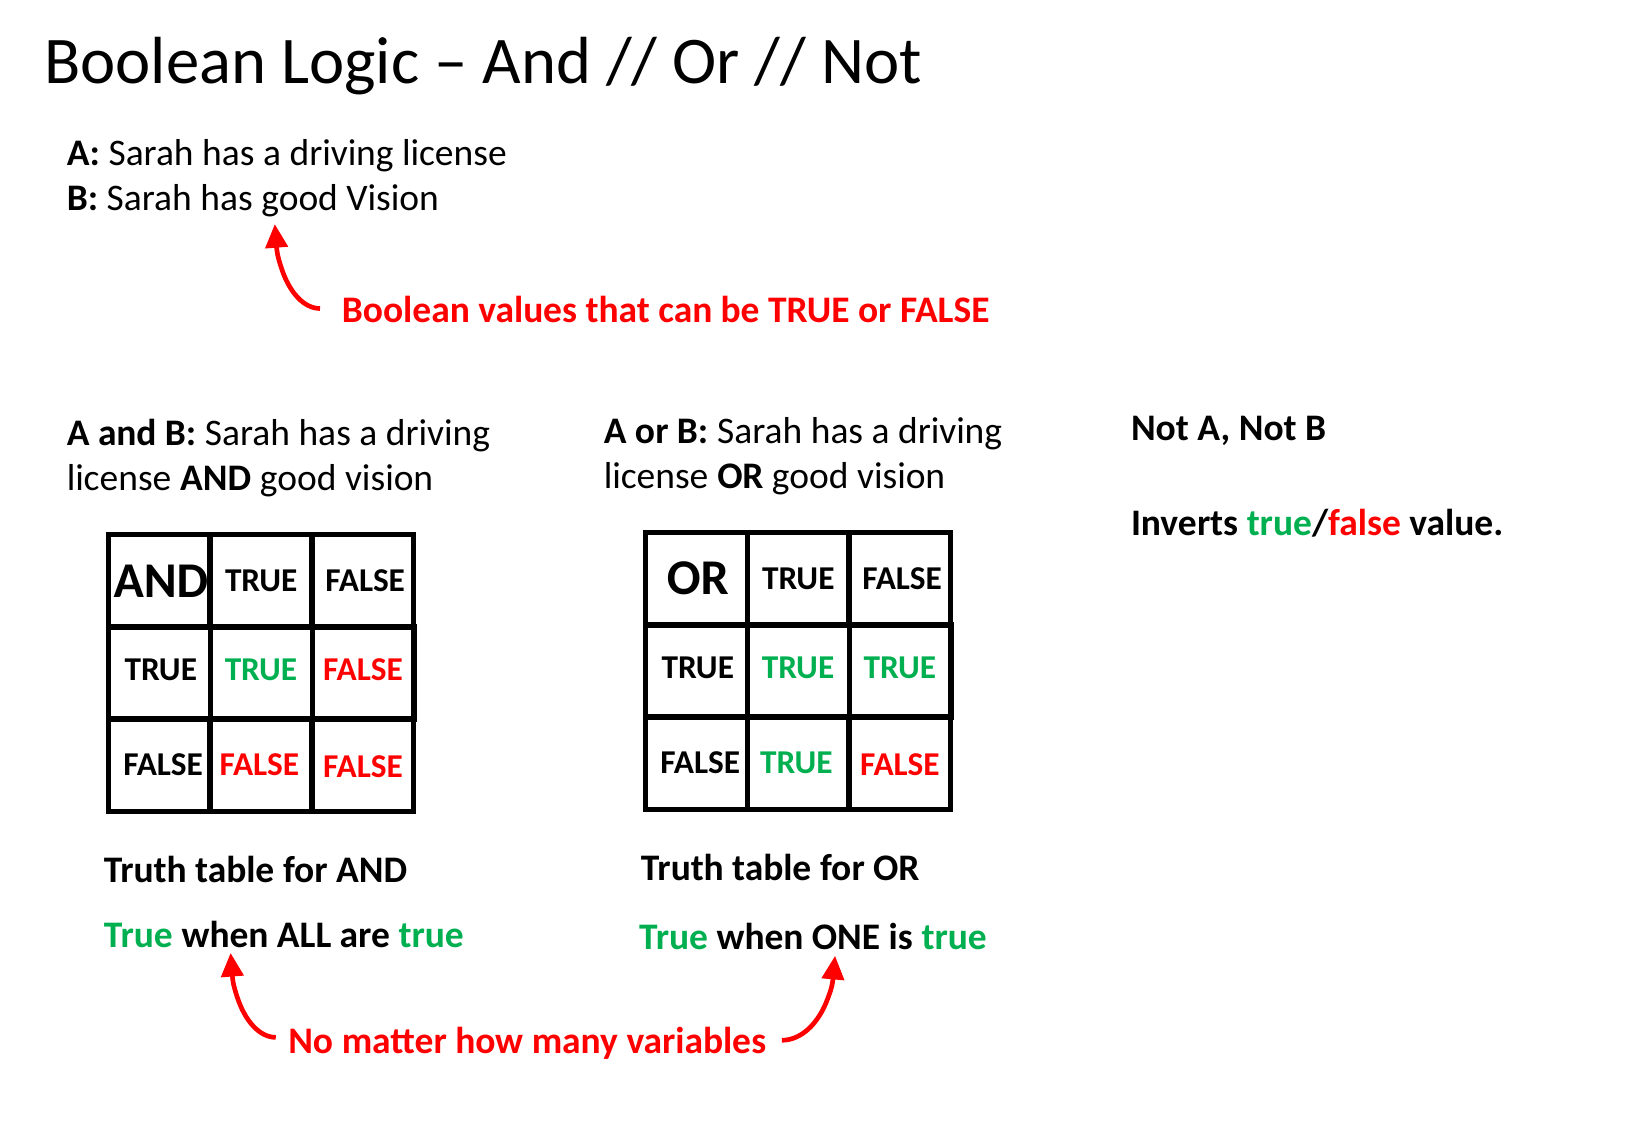

Boolean Logic – And // Or // Not
A: Sarah has a driving license
B: Sarah has good Vision

Boolean values that can be TRUE or FALSE
Not A, Not B
A or B: Sarah has a driving license OR good vision
A and B: Sarah has a driving license AND good vision
Inverts true/false value.

OR
TRUE
FALSE
TRUE
TRUE
TRUE
FALSE
TRUE
FALSE

AND
TRUE
FALSE
TRUE
TRUE
FALSE
FALSE
FALSE
FALSE
Truth table for OR
Truth table for AND

True when ALL are true
True when ONE is true
No matter how many variables